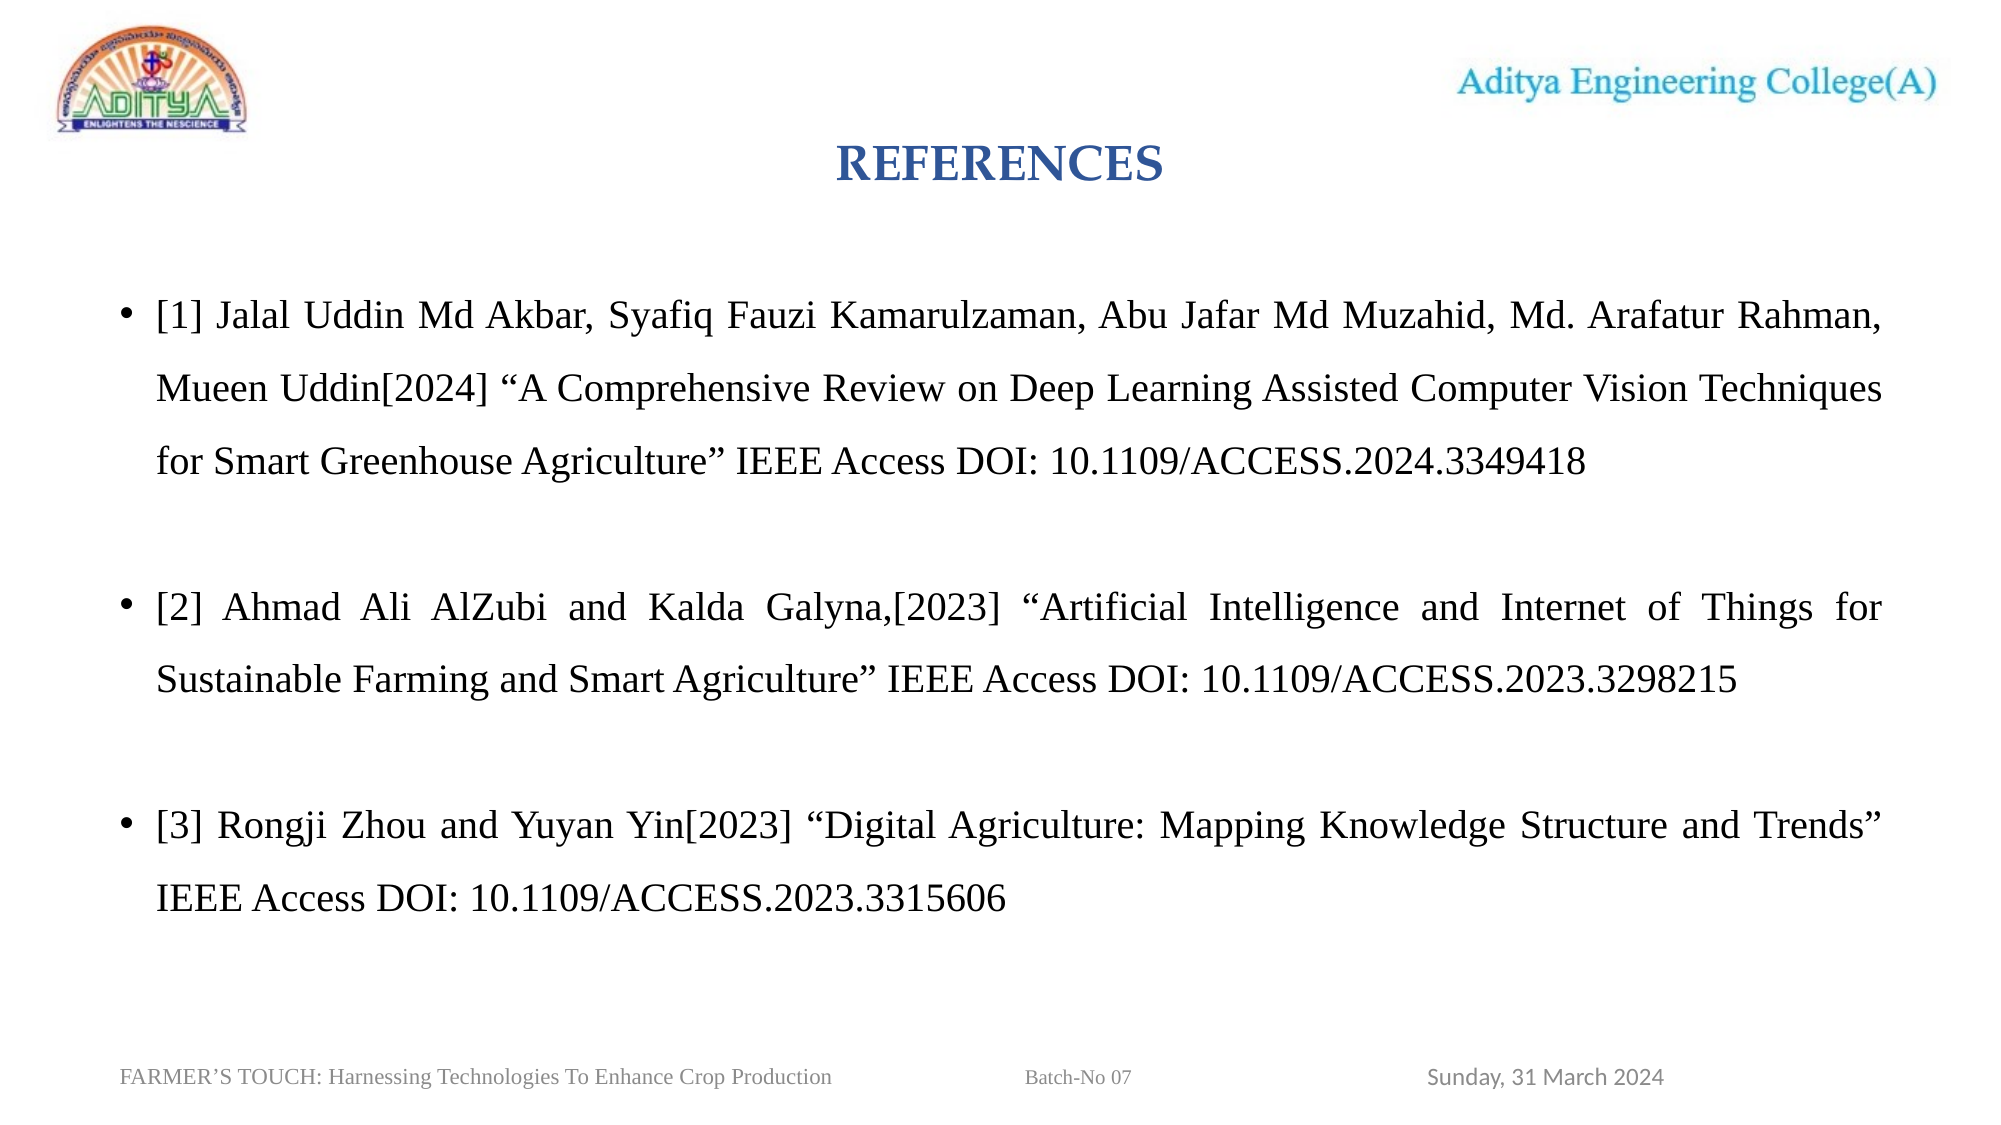

# REFERENCES
[1] Jalal Uddin Md Akbar, Syafiq Fauzi Kamarulzaman, Abu Jafar Md Muzahid, Md. Arafatur Rahman, Mueen Uddin[2024] “A Comprehensive Review on Deep Learning Assisted Computer Vision Techniques for Smart Greenhouse Agriculture” IEEE Access DOI: 10.1109/ACCESS.2024.3349418

[2] Ahmad Ali AlZubi and Kalda Galyna,[2023] “Artificial Intelligence and Internet of Things for Sustainable Farming and Smart Agriculture” IEEE Access DOI: 10.1109/ACCESS.2023.3298215

[3] Rongji Zhou and Yuyan Yin[2023] “Digital Agriculture: Mapping Knowledge Structure and Trends” IEEE Access DOI: 10.1109/ACCESS.2023.3315606
49
Sunday, 31 March 2024
FARMER’S TOUCH: Harnessing Technologies To Enhance Crop Production		 Batch-No 07